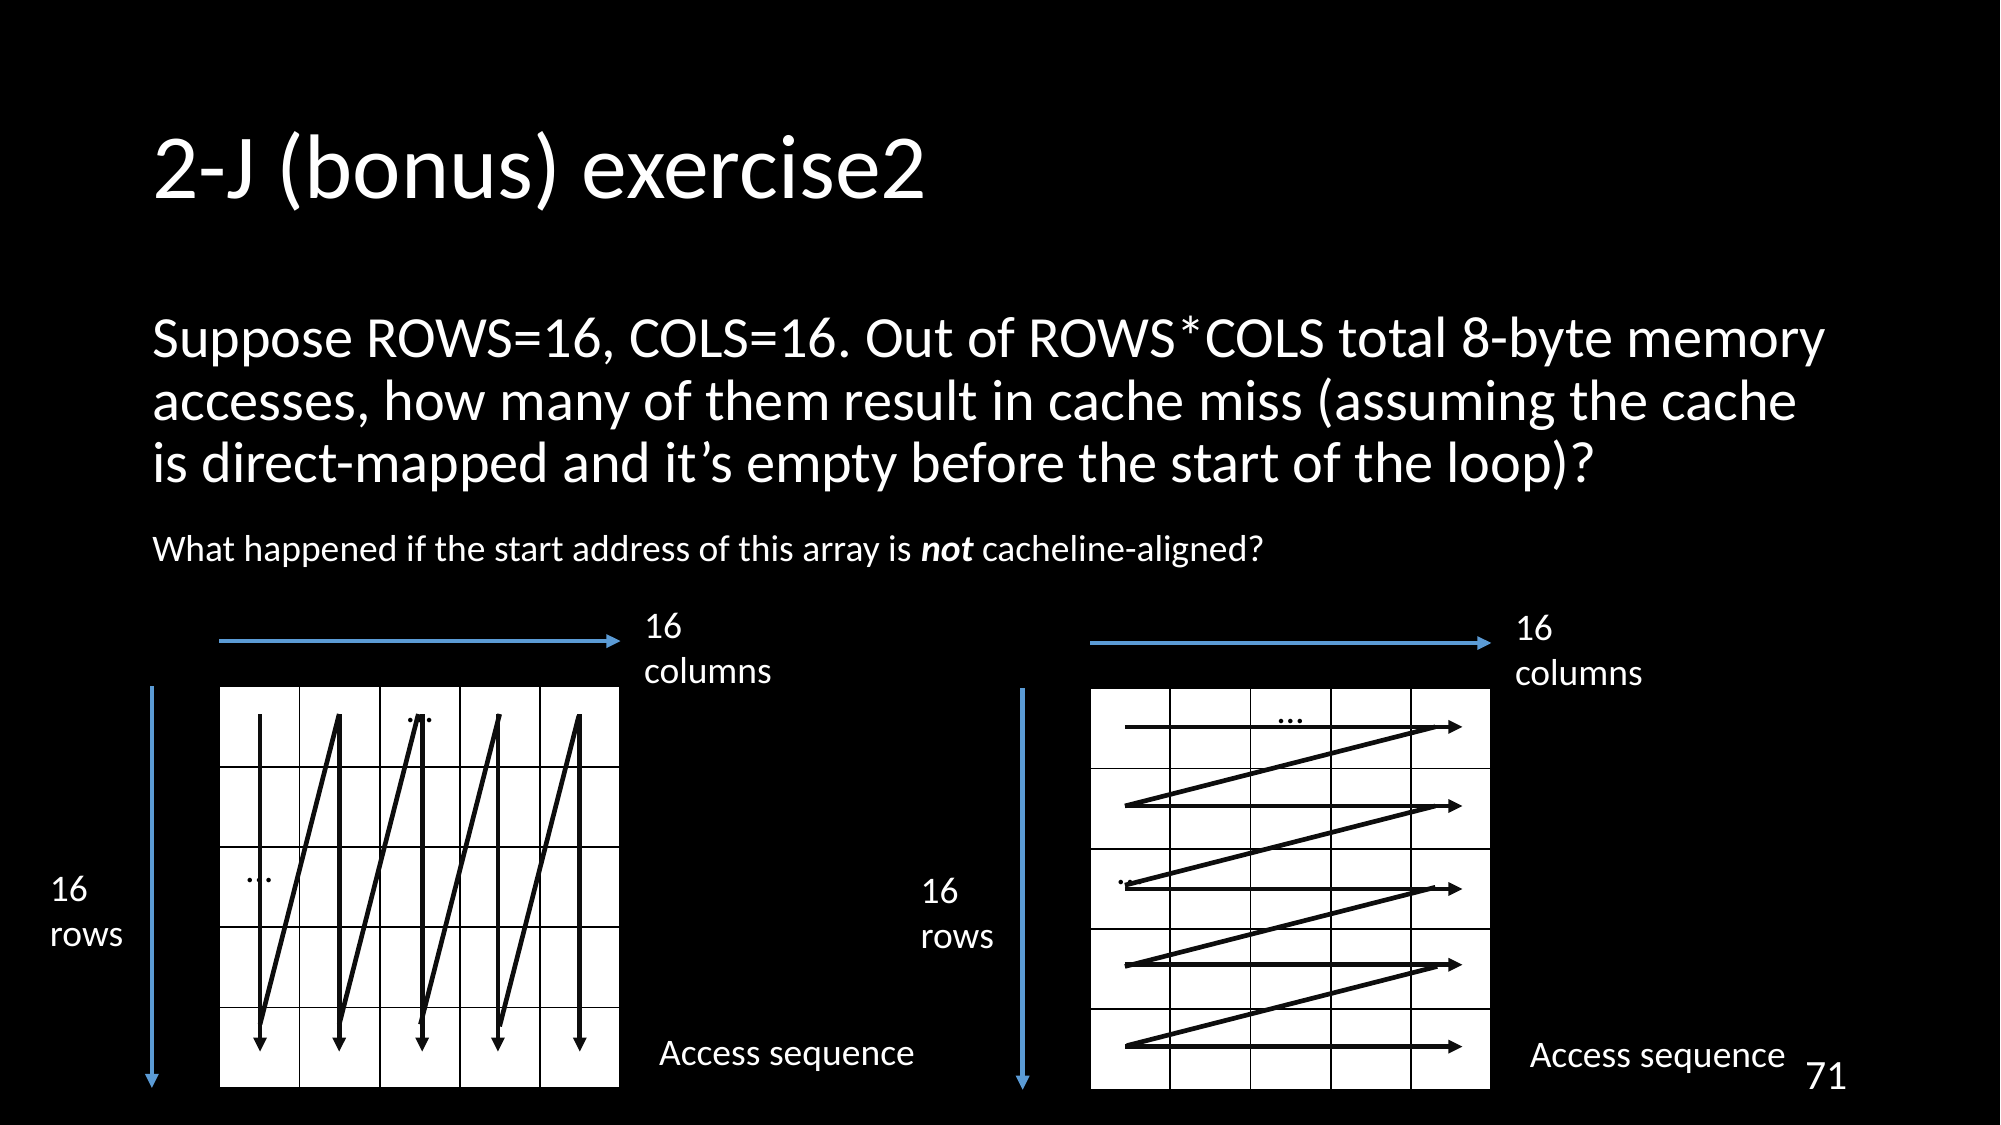

# 2-J (bonus) exercise2
Suppose ROWS=16, COLS=16. Out of ROWS*COLS total 8-byte memory accesses, how many of them result in cache miss (assuming the cache is direct-mapped and it’s empty before the start of the loop)?

What happened if the start address of this array is not cacheline-aligned?
16
columns
16
columns
|  |  | … |  |  |
| --- | --- | --- | --- | --- |
|  |  |  |  |  |
| … |  |  |  |  |
|  |  |  |  |  |
|  |  |  |  |  |
|  |  | … |  |  |
| --- | --- | --- | --- | --- |
|  |  |  |  |  |
| … |  |  |  |  |
|  |  |  |  |  |
|  |  |  |  |  |
Access sequence
00
16 rows
16 rows
Access sequence
71